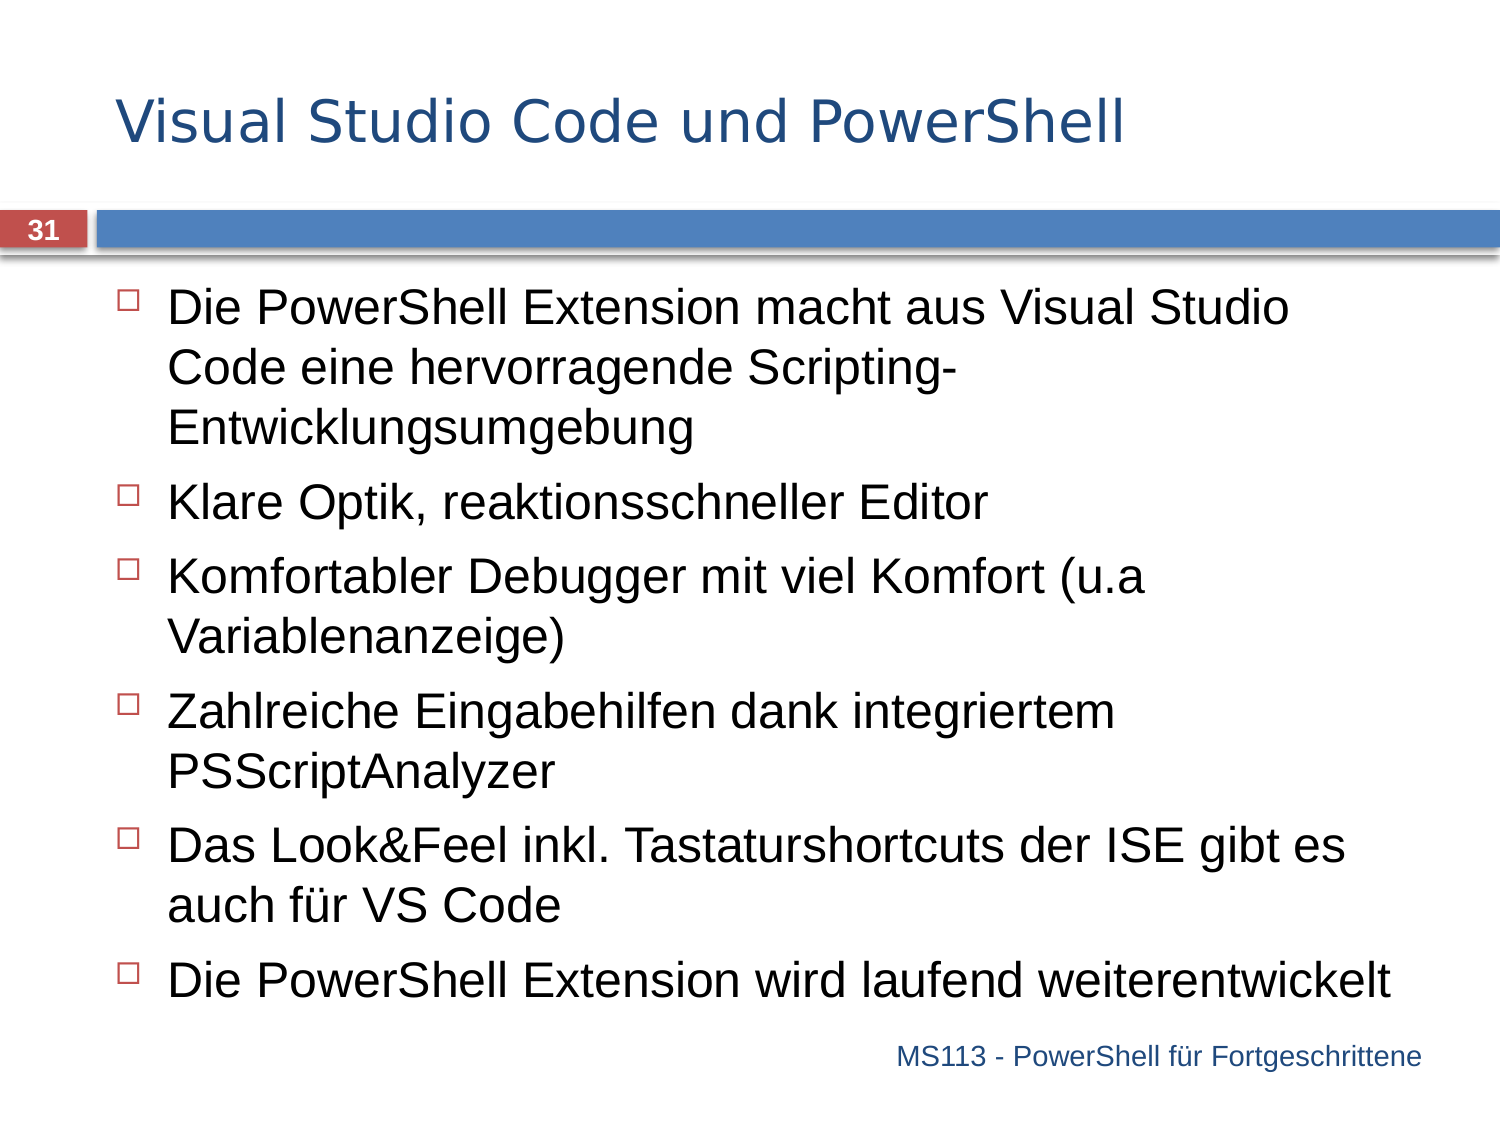

# Visual Studio Code und PowerShell
31
Die PowerShell Extension macht aus Visual Studio Code eine hervorragende Scripting-Entwicklungsumgebung
Klare Optik, reaktionsschneller Editor
Komfortabler Debugger mit viel Komfort (u.a Variablenanzeige)
Zahlreiche Eingabehilfen dank integriertem PSScriptAnalyzer
Das Look&Feel inkl. Tastaturshortcuts der ISE gibt es auch für VS Code
Die PowerShell Extension wird laufend weiterentwickelt

MS113 - PowerShell für Fortgeschrittene